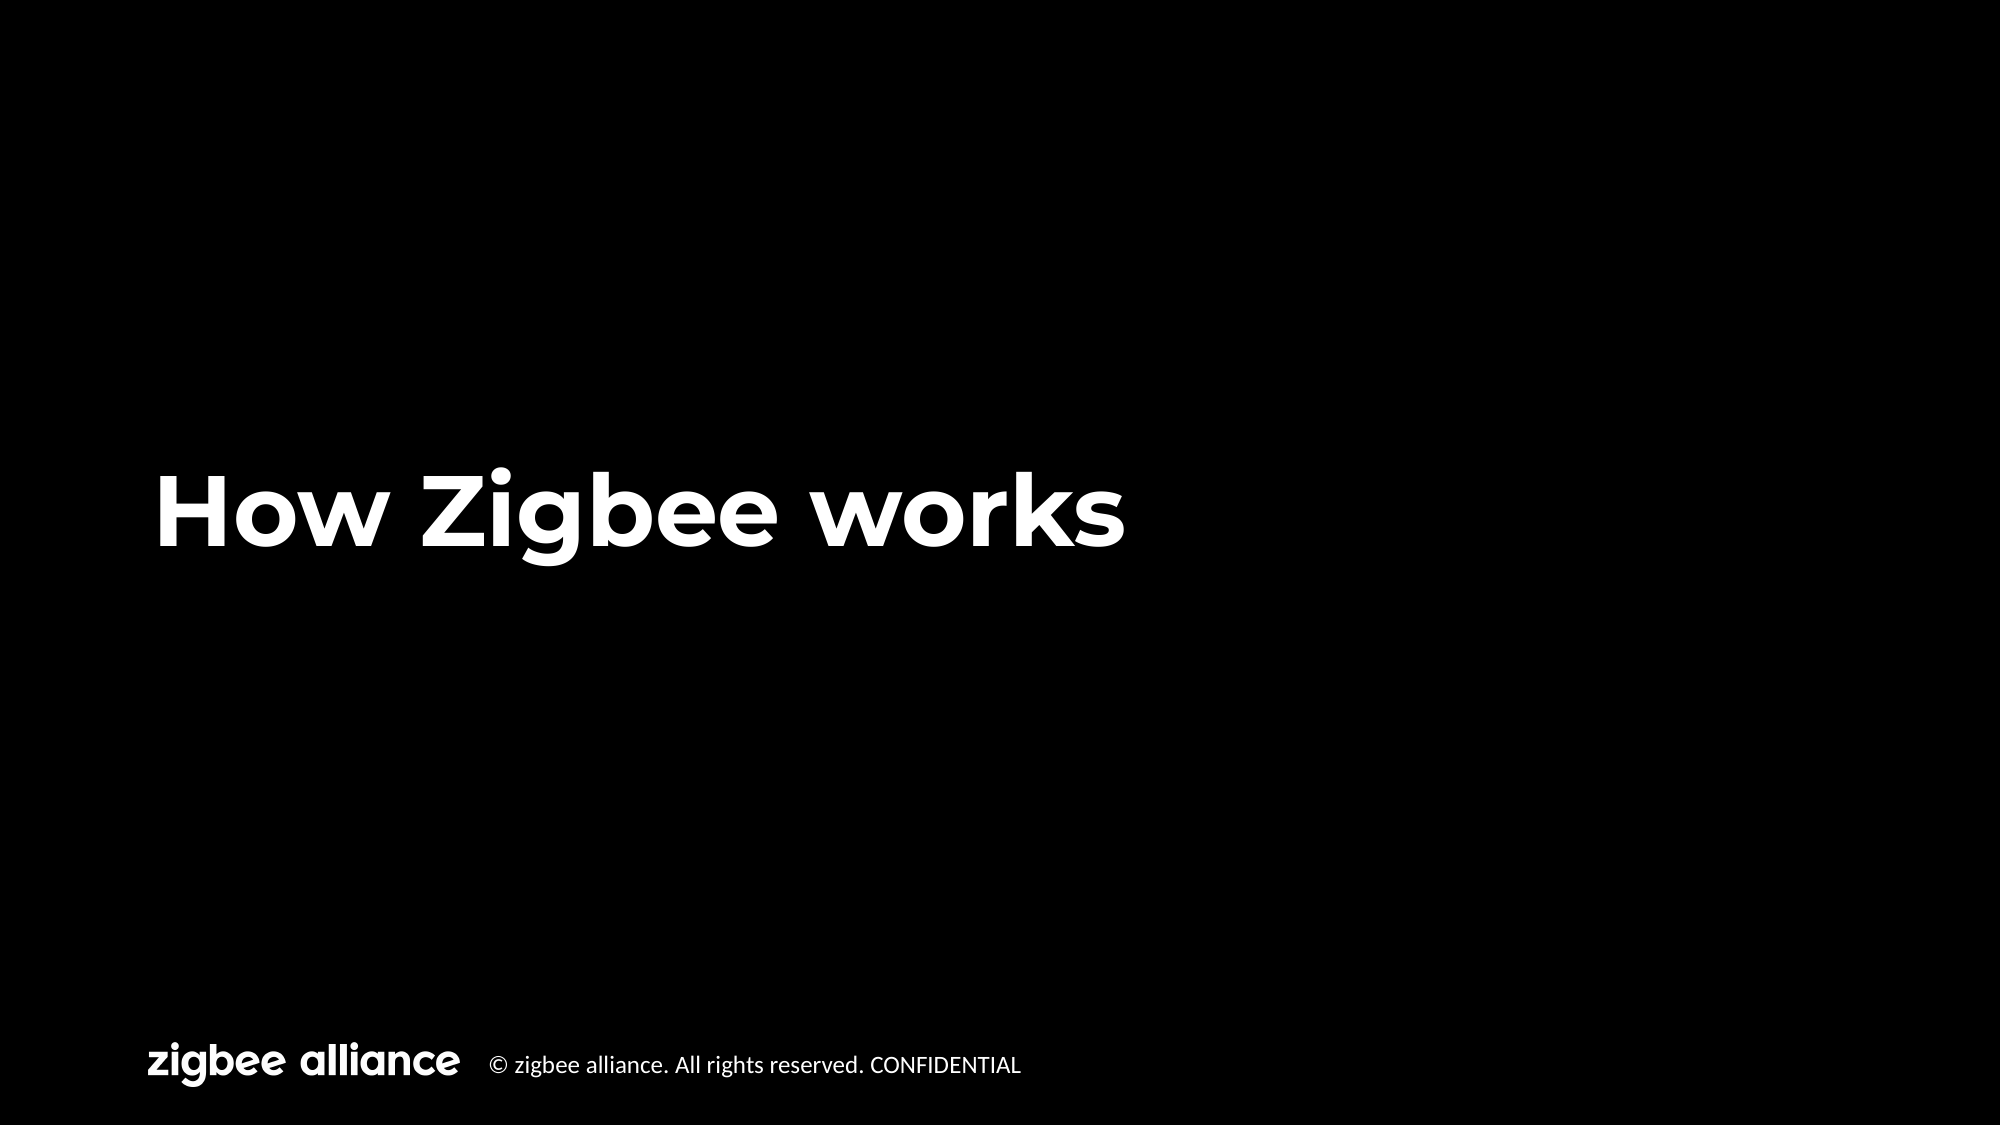

# How Zigbee works

© zigbee alliance. All rights reserved. CONFIDENTIAL